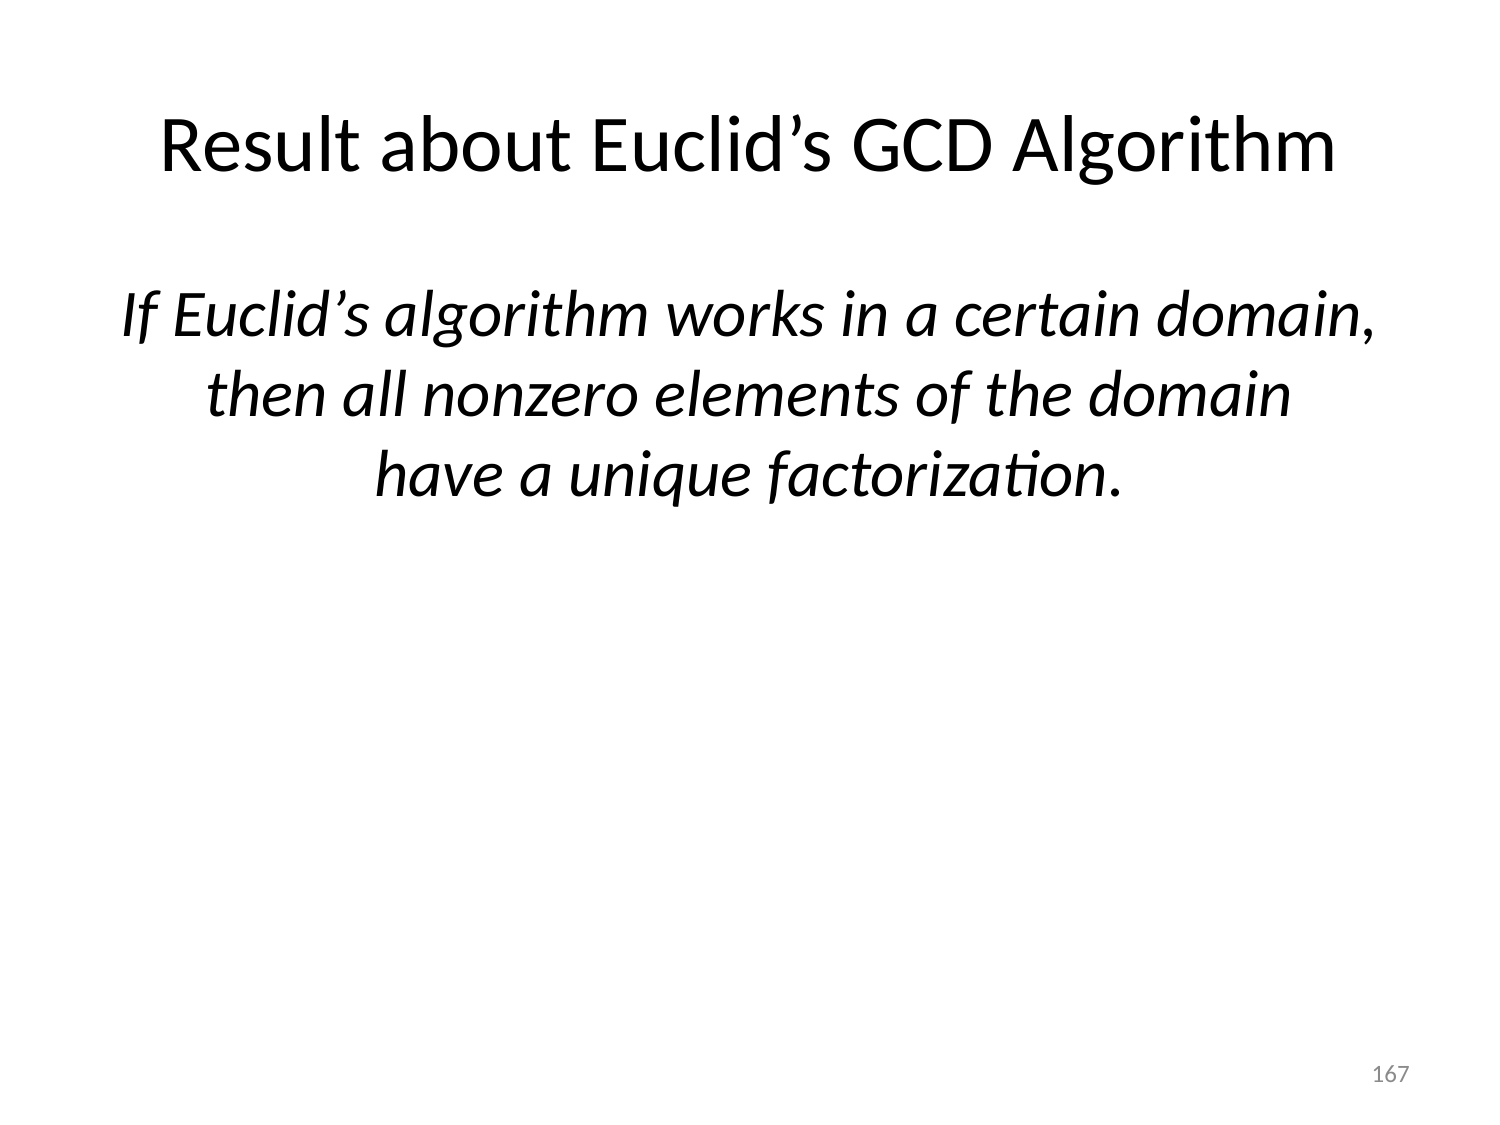

# Result about Euclid’s GCD Algorithm
If Euclid’s algorithm works in a certain domain,
then all nonzero elements of the domain
have a unique factorization.
167